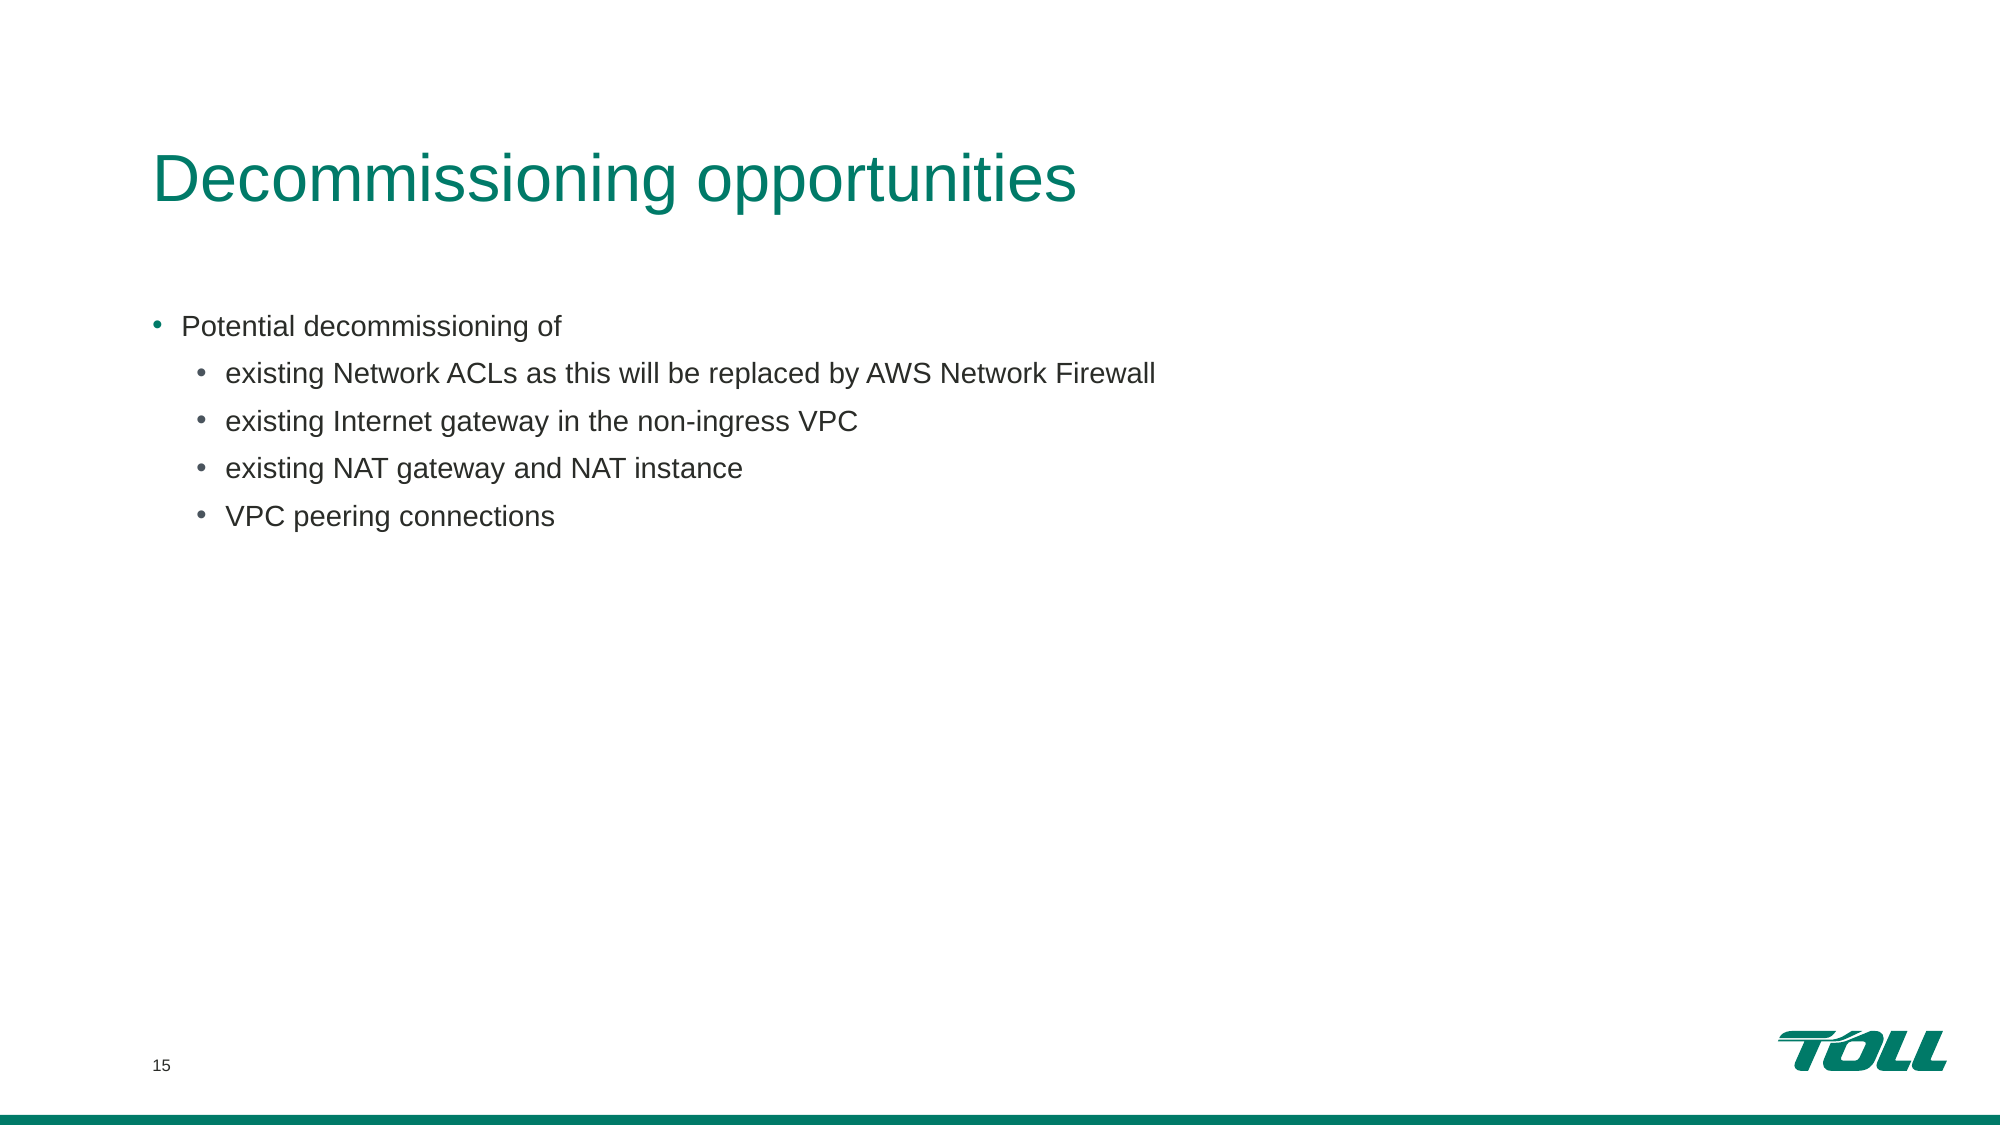

# Decommissioning opportunities
Potential decommissioning of
existing Network ACLs as this will be replaced by AWS Network Firewall
existing Internet gateway in the non-ingress VPC
existing NAT gateway and NAT instance
VPC peering connections
15